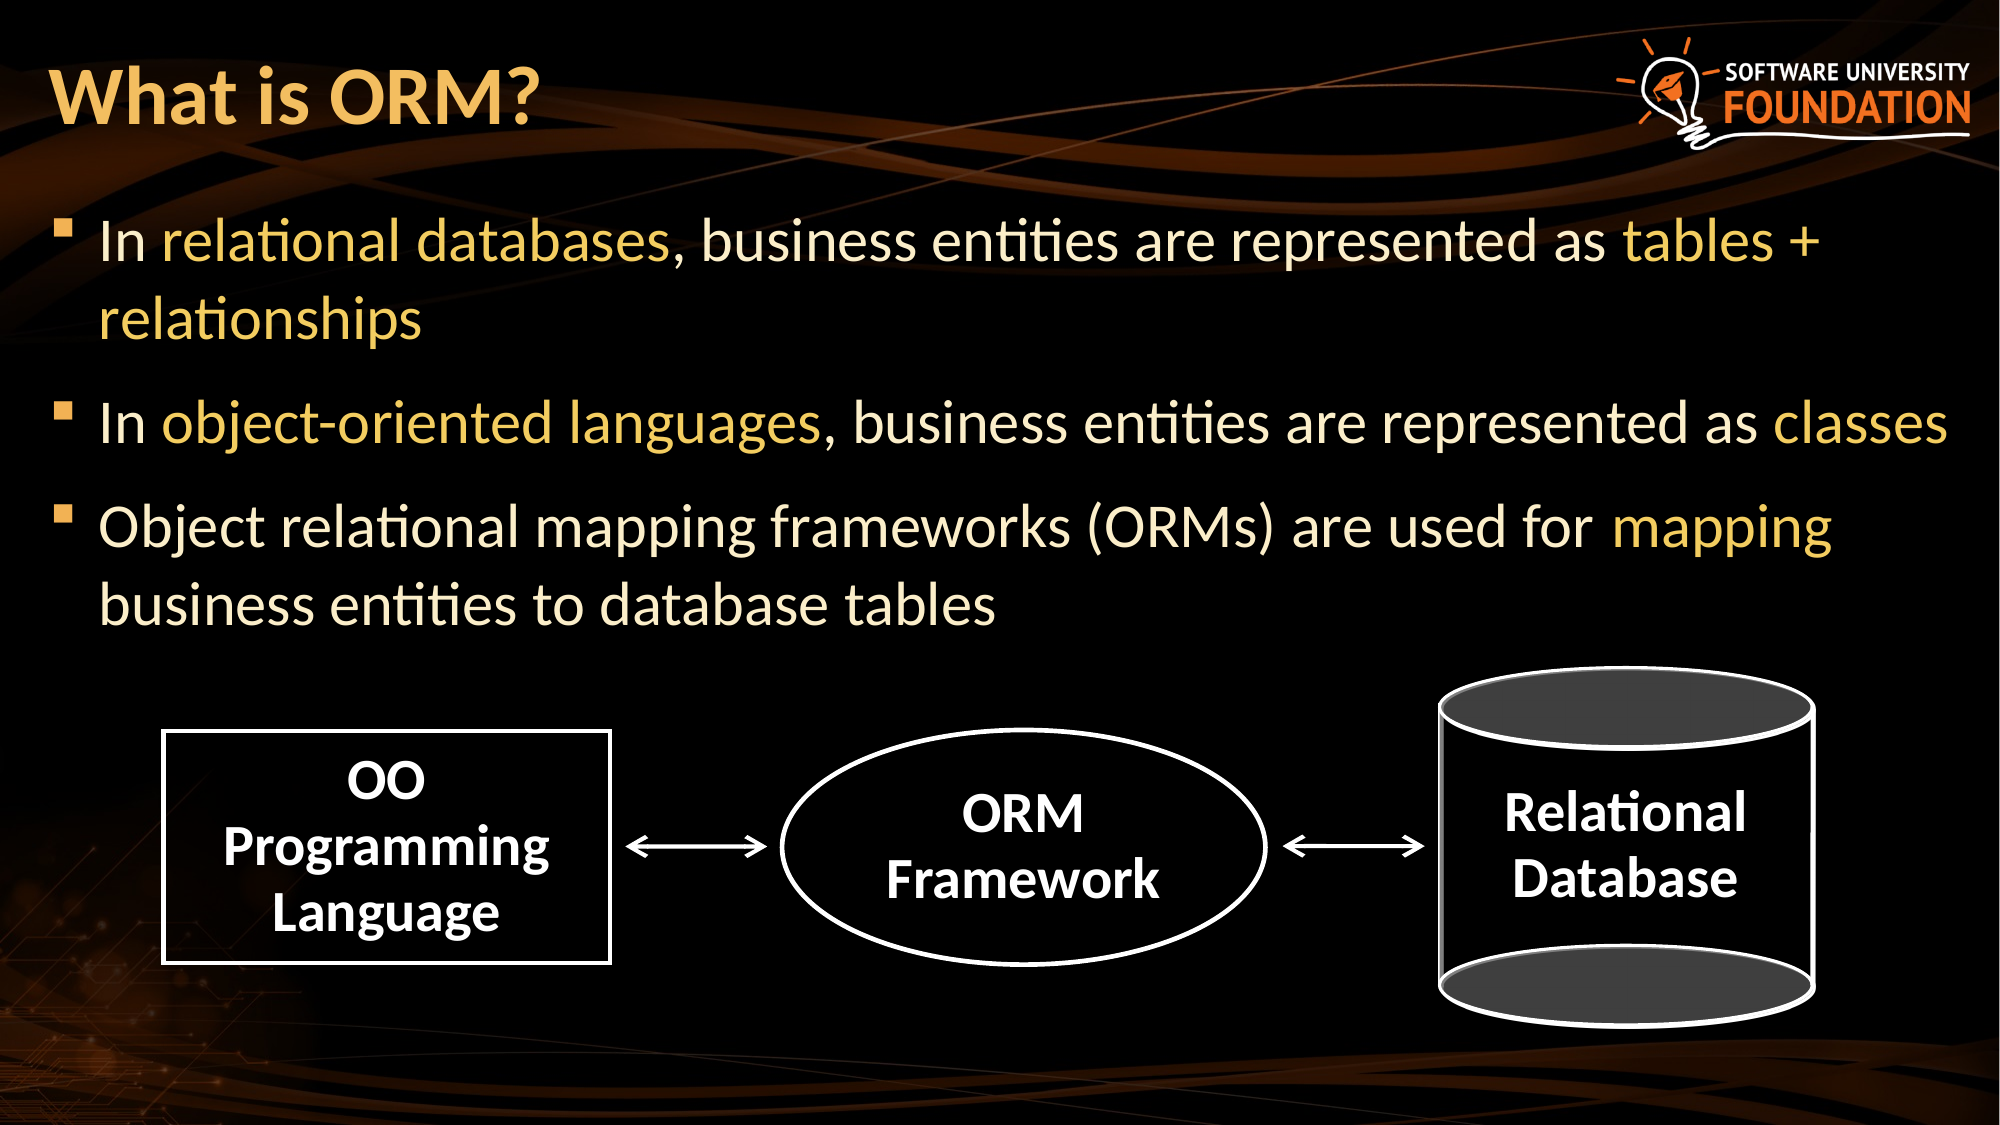

# What is ORM?
In relational databases, business entities are represented as tables + relationships
In object-oriented languages, business entities are represented as classes
Object relational mapping frameworks (ORMs) are used for mapping business entities to database tables

Relational
Database

ORM
Framework
OO
Programming
Language